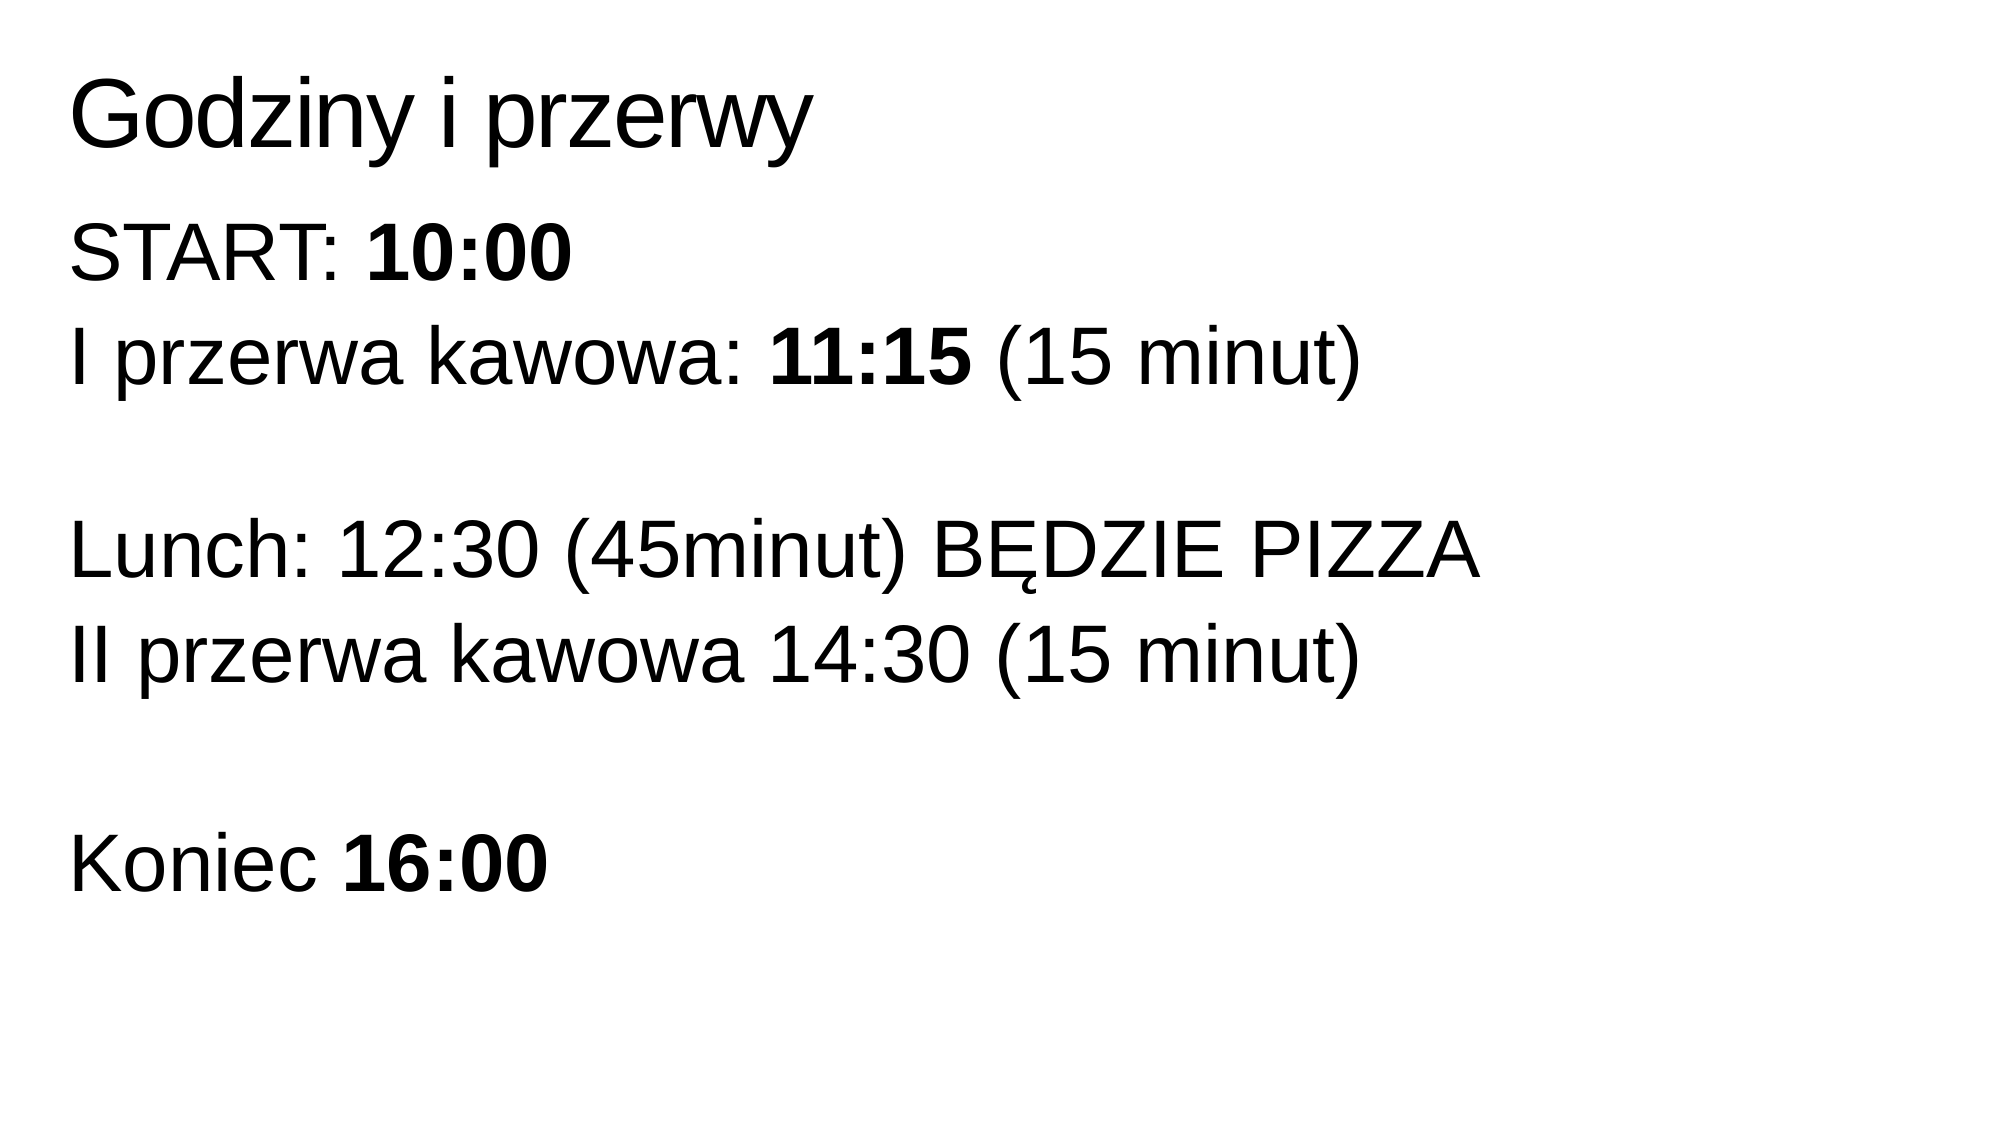

# Godziny i przerwy
START: 10:00
I przerwa kawowa: 11:15 (15 minut)
Lunch: 12:30 (45minut) BĘDZIE PIZZA
II przerwa kawowa 14:30 (15 minut)

Koniec 16:00